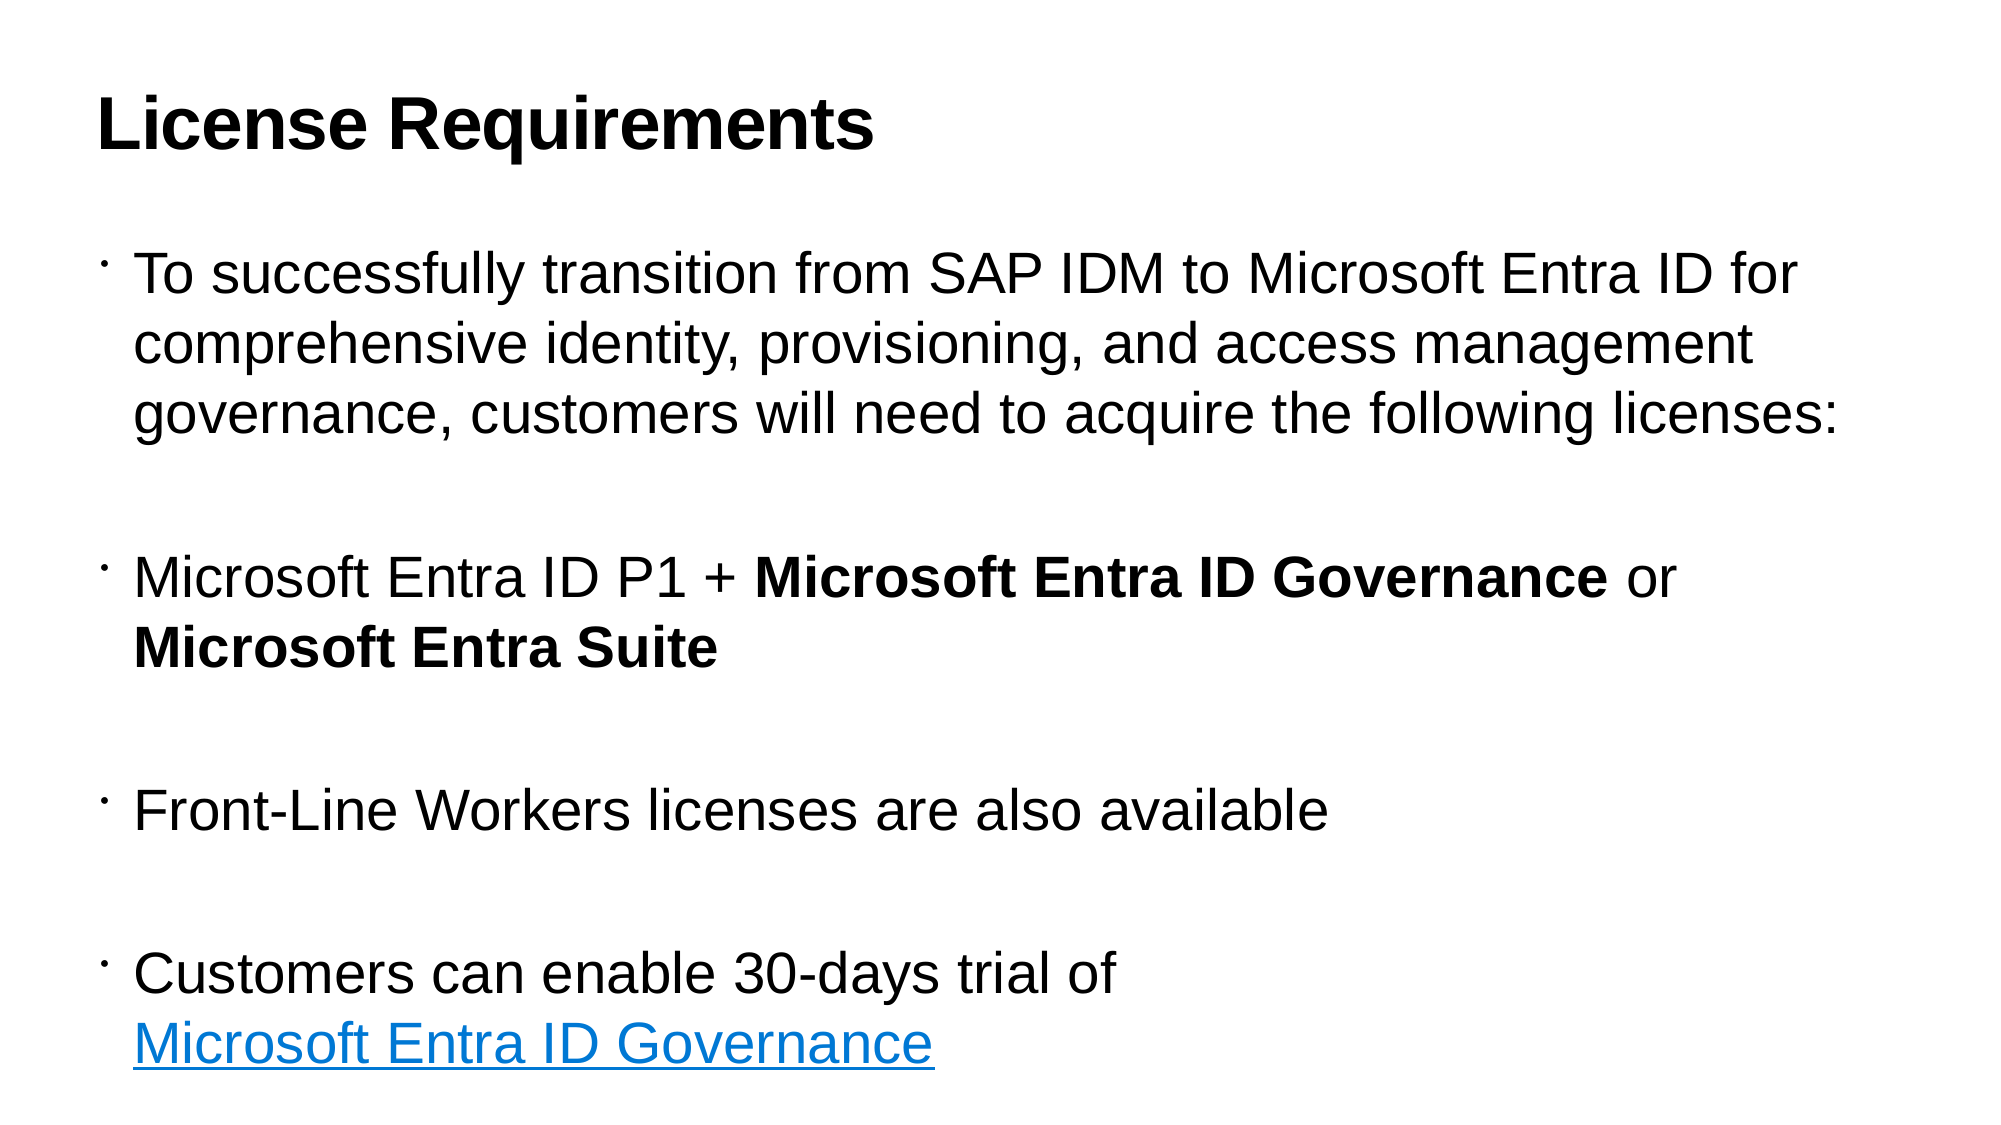

# License Requirements
To successfully transition from SAP IDM to Microsoft Entra ID for comprehensive identity, provisioning, and access management governance, customers will need to acquire the following licenses:

Microsoft Entra ID P1 + Microsoft Entra ID Governance or Microsoft Entra Suite

Front-Line Workers licenses are also available

Customers can enable 30-days trial of Microsoft Entra ID Governance